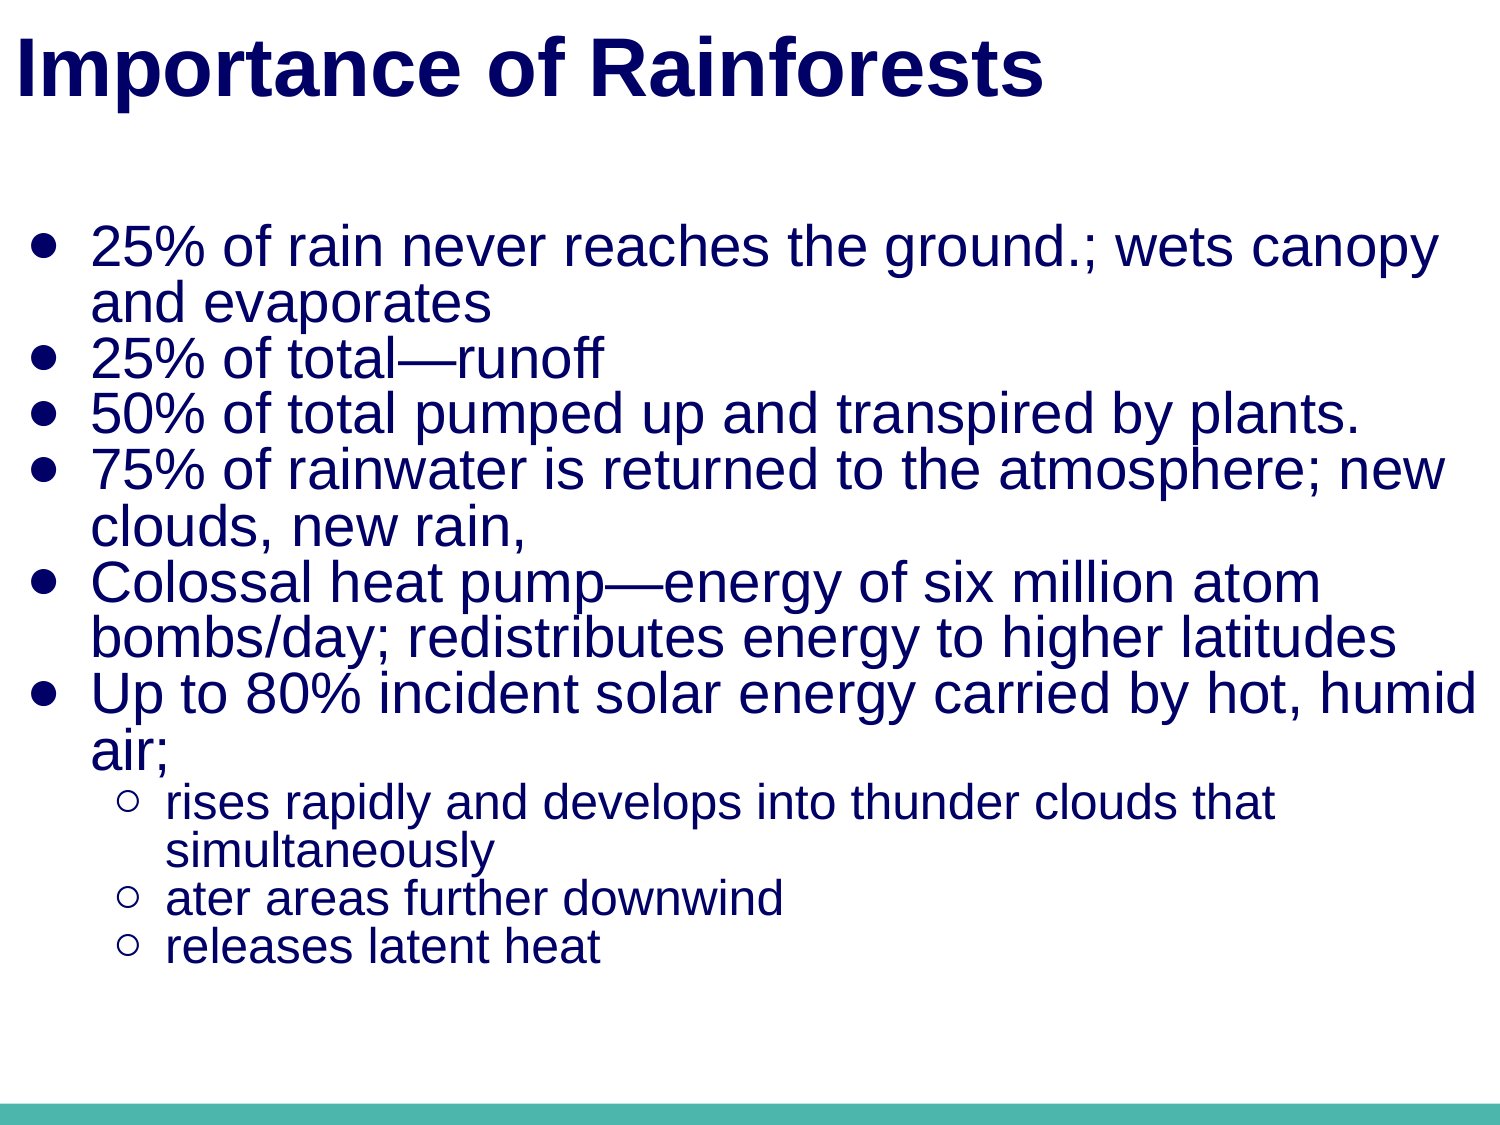

Importance of Rainforests
25% of rain never reaches the ground.; wets canopy and evaporates
25% of total—runoff
50% of total pumped up and transpired by plants.
75% of rainwater is returned to the atmosphere; new clouds, new rain,
Colossal heat pump—energy of six million atom bombs/day; redistributes energy to higher latitudes
Up to 80% incident solar energy carried by hot, humid air;
rises rapidly and develops into thunder clouds that simultaneously
ater areas further downwind
releases latent heat